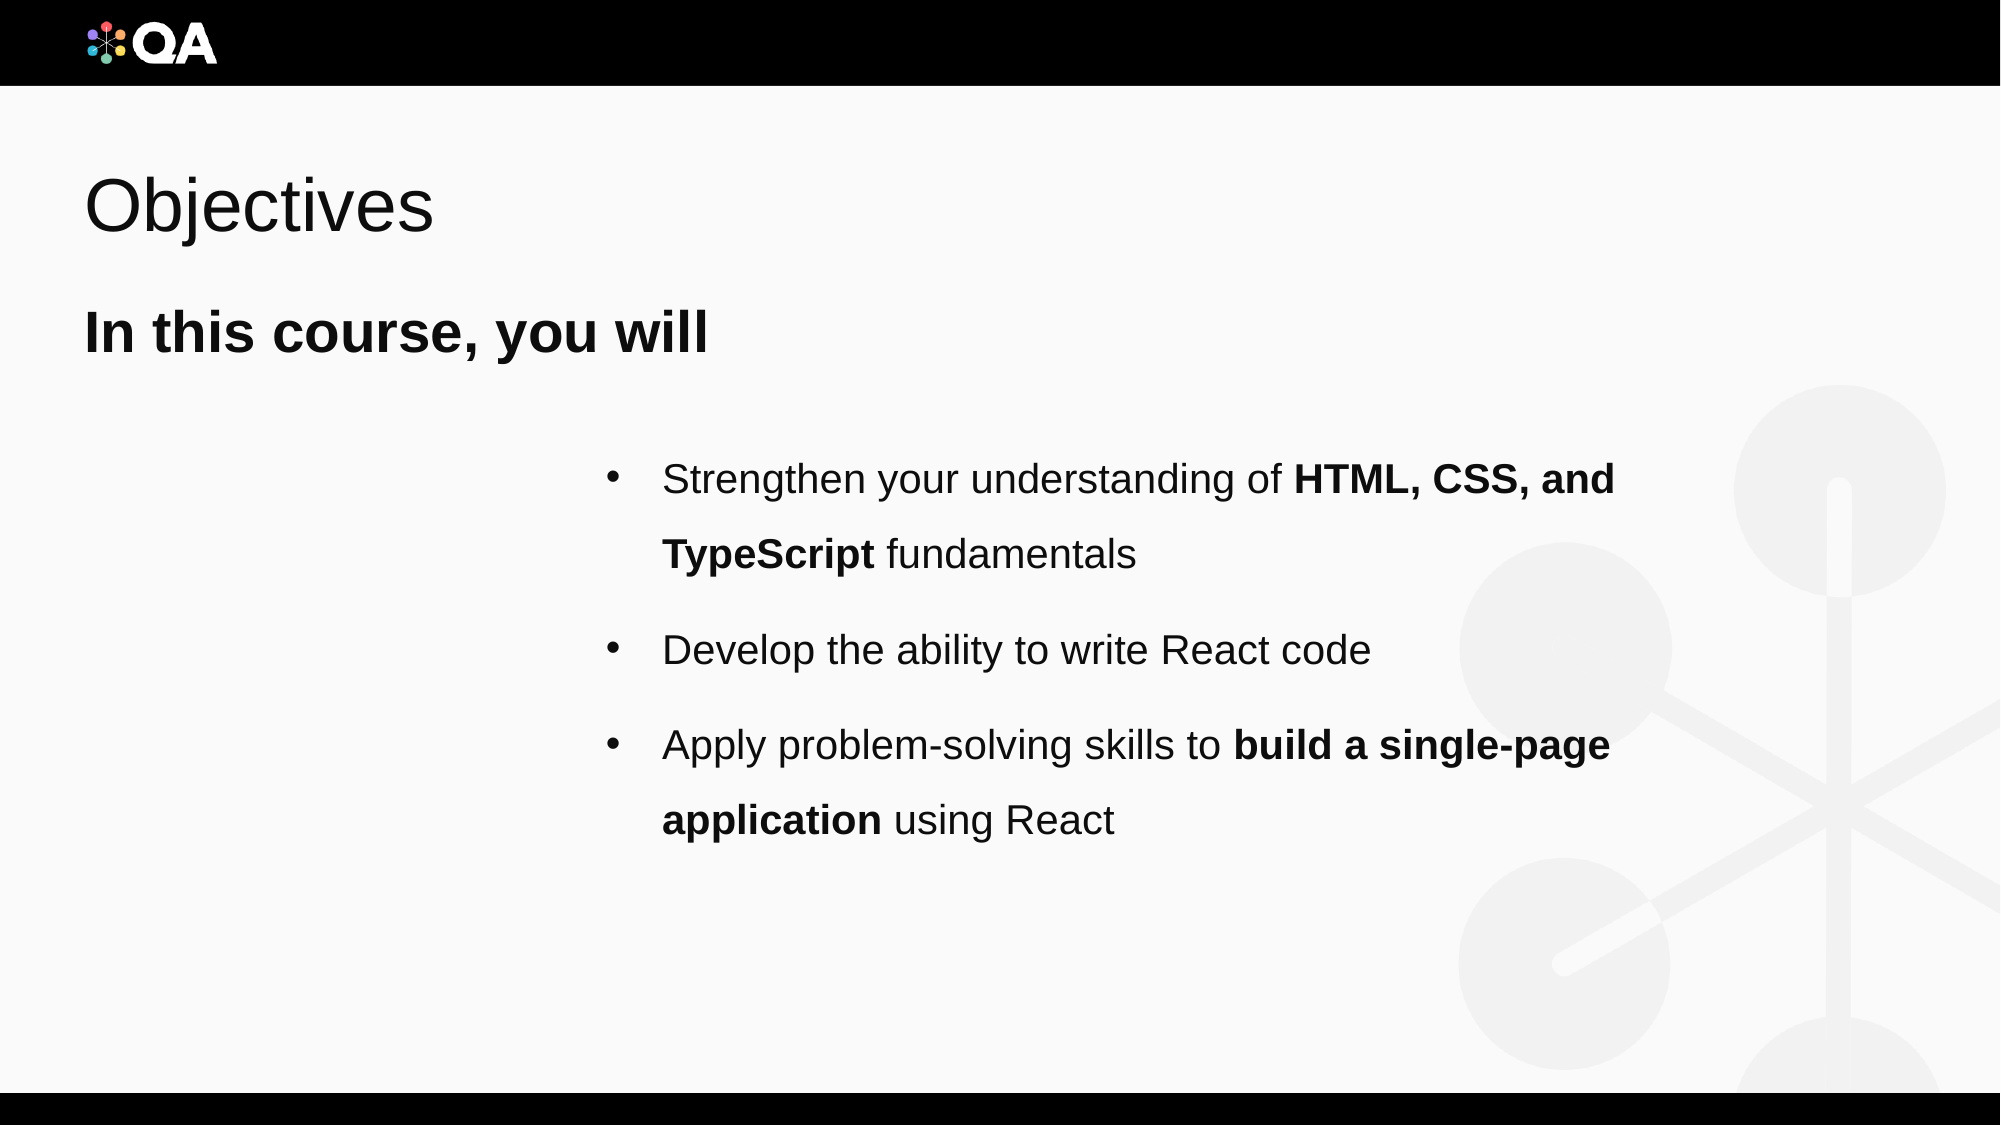

# Objectives
In this course, you will

Strengthen your understanding of HTML, CSS, and TypeScript fundamentals
Develop the ability to write React code
Apply problem-solving skills to build a single-page application using React